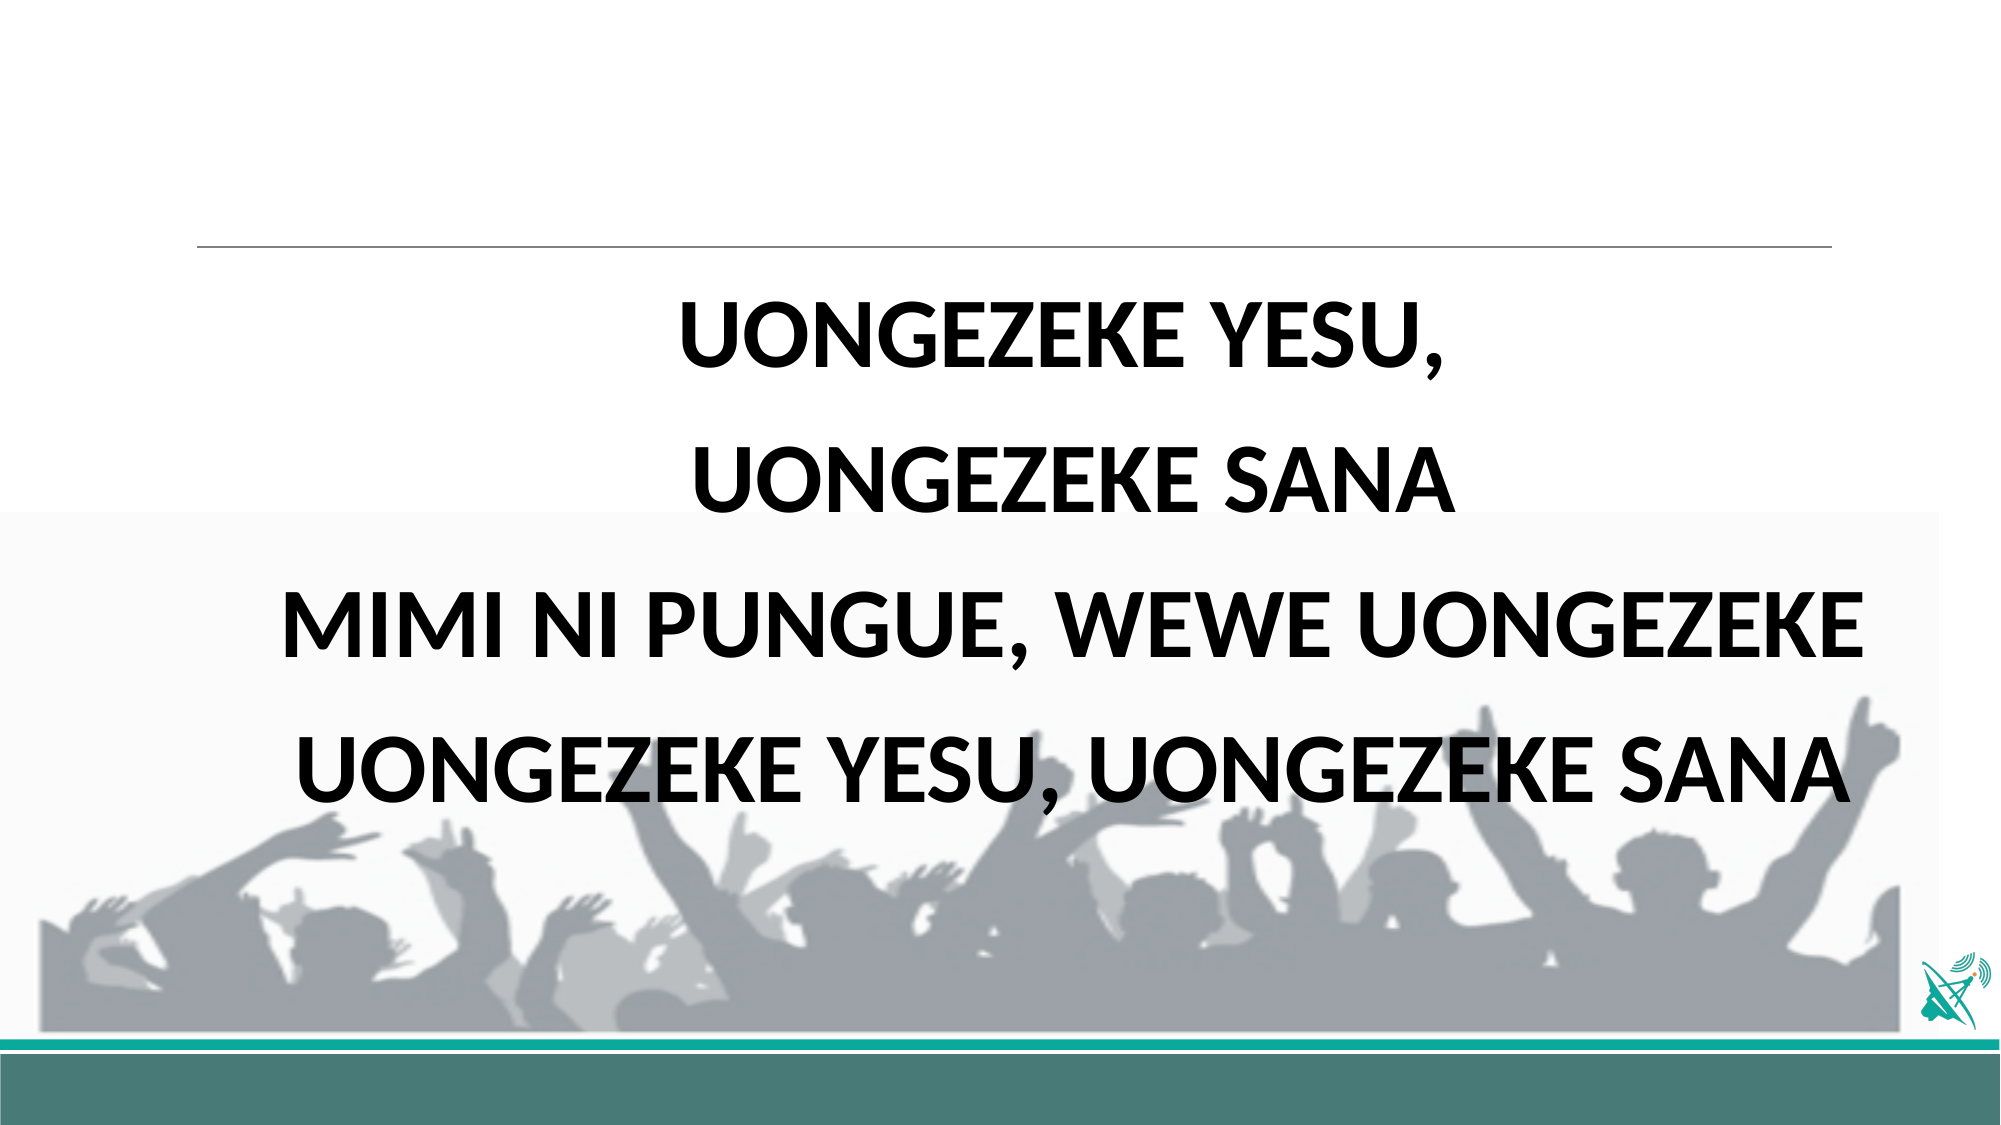

#
UONGEZEKE YESU,
UONGEZEKE SANA
MIMI NI PUNGUE, WEWE UONGEZEKE
UONGEZEKE YESU, UONGEZEKE SANA